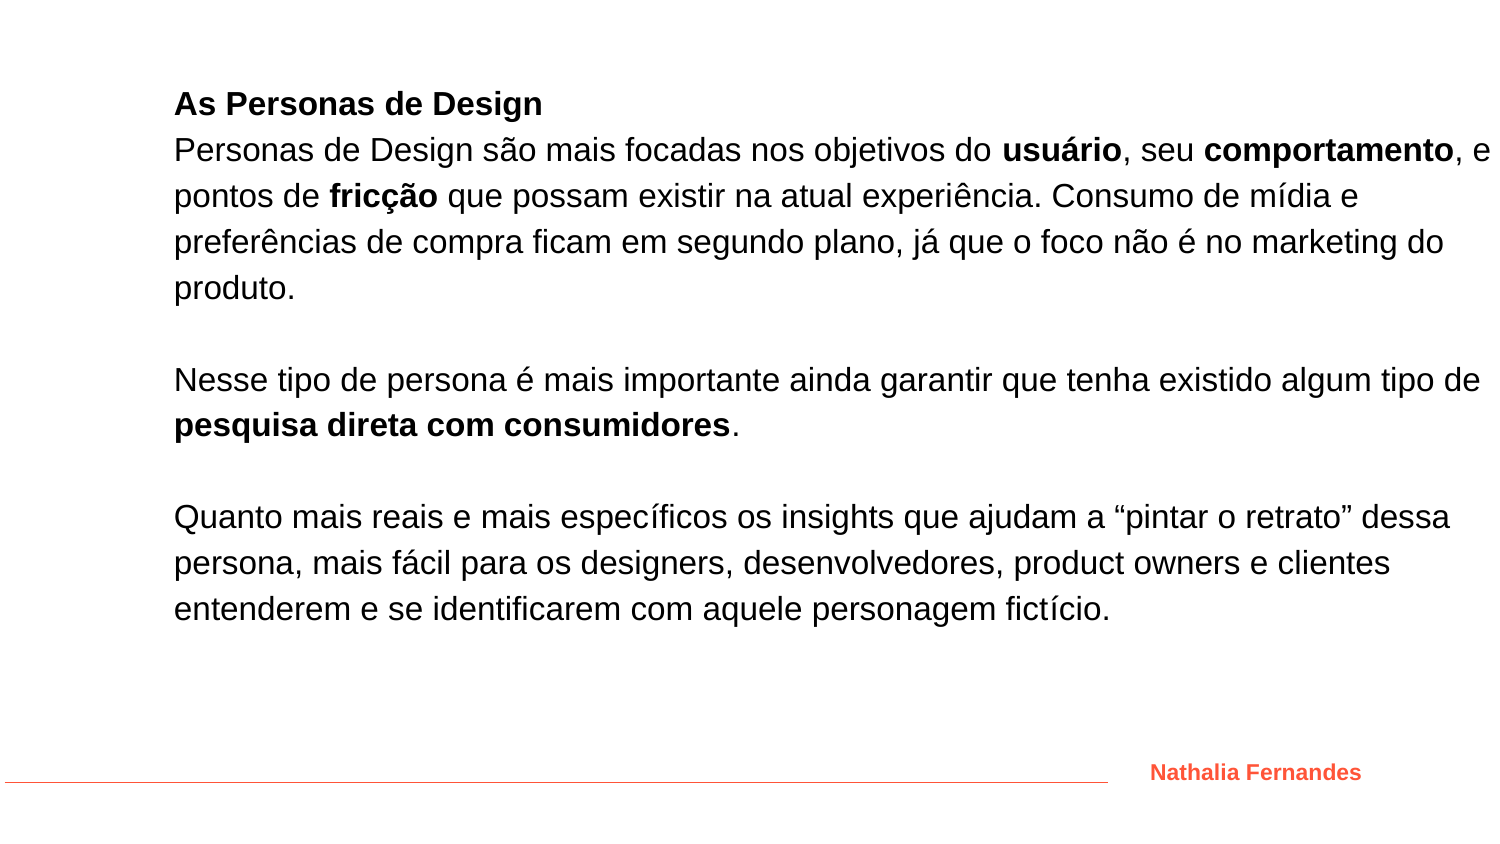

As Personas de Design
Personas de Design são mais focadas nos objetivos do usuário, seu comportamento, e pontos de fricção que possam existir na atual experiência. Consumo de mídia e preferências de compra ficam em segundo plano, já que o foco não é no marketing do produto.

Nesse tipo de persona é mais importante ainda garantir que tenha existido algum tipo de pesquisa direta com consumidores.
Quanto mais reais e mais específicos os insights que ajudam a “pintar o retrato” dessa persona, mais fácil para os designers, desenvolvedores, product owners e clientes entenderem e se identificarem com aquele personagem fictício.

Nathalia Fernandes